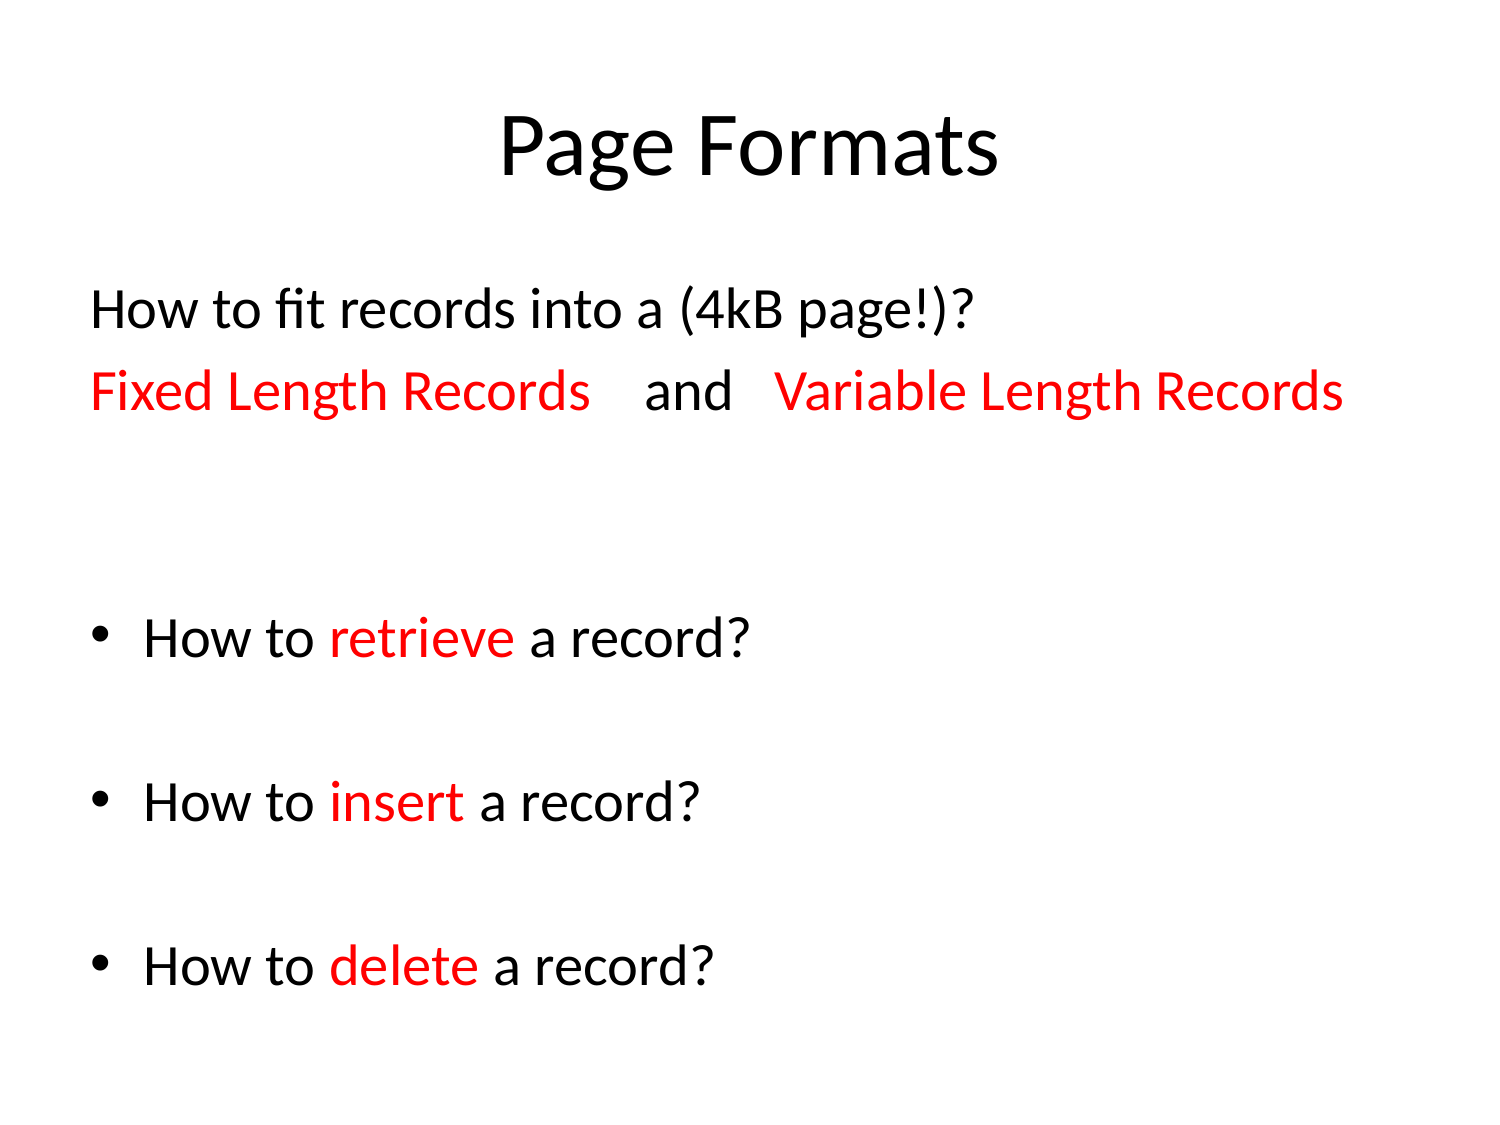

# Page Formats
How to fit records into a (4kB page!)?
Fixed Length Records    and   Variable Length Records

How to retrieve a record?

How to insert a record?

How to delete a record?